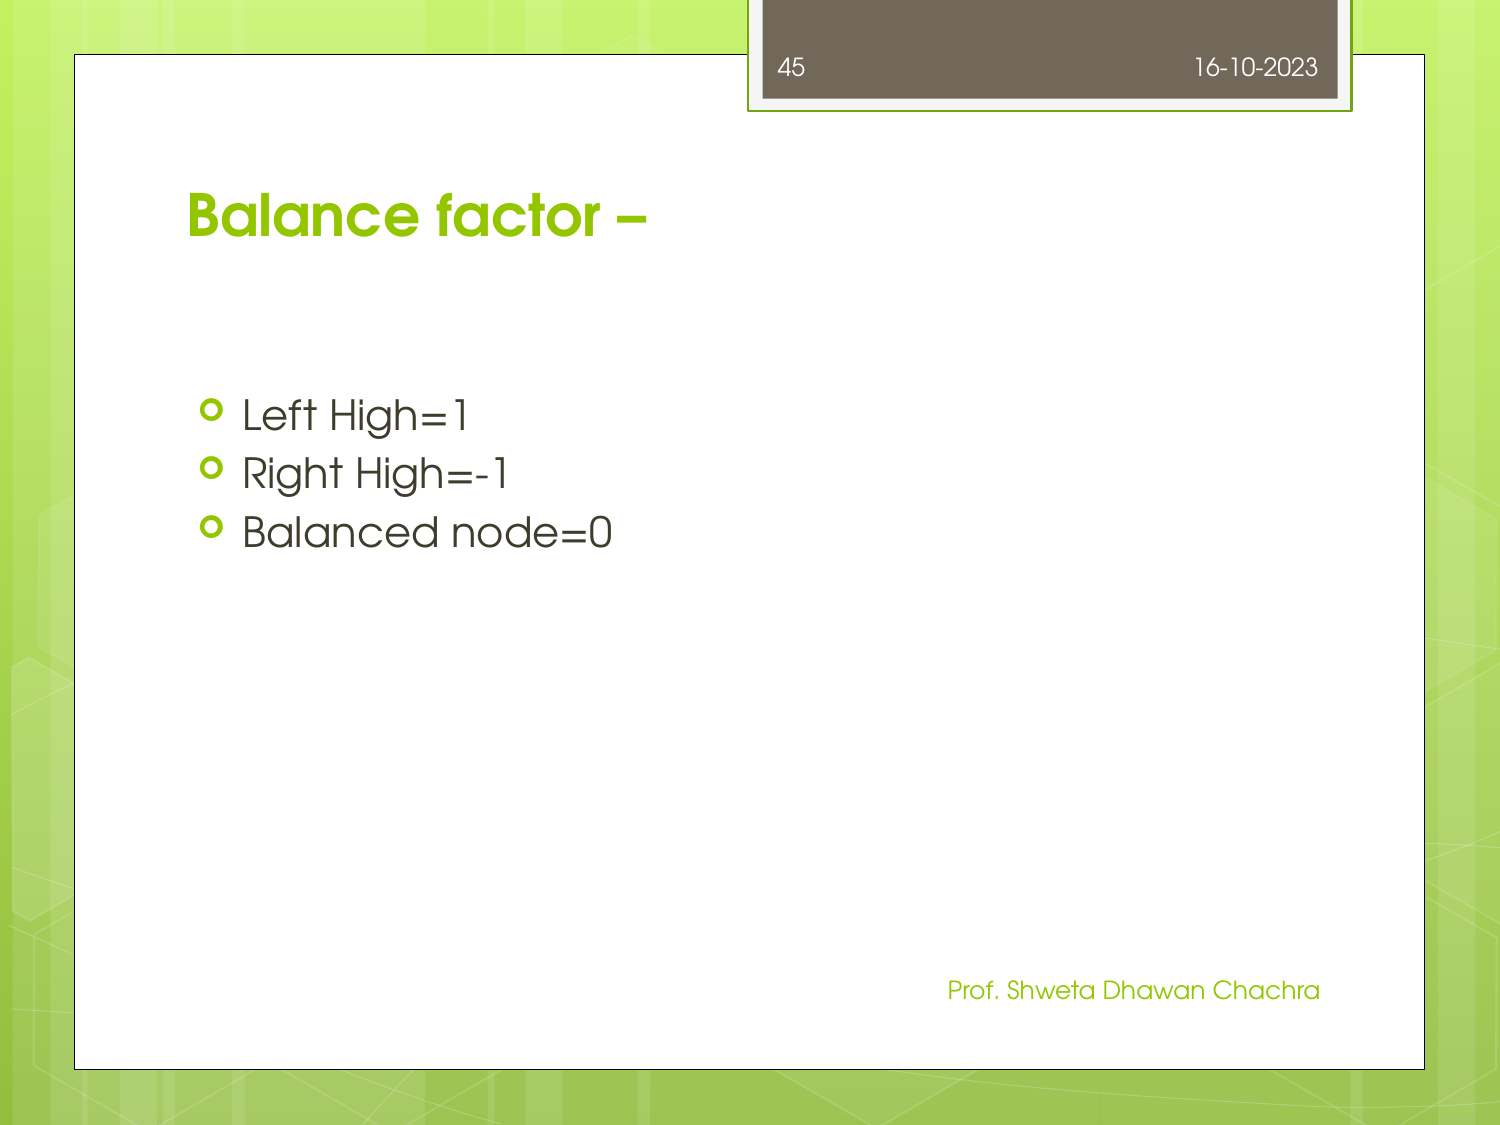

45
16-10-2023
# Balance factor –
Left High=1
Right High=-1
Balanced node=0
Prof. Shweta Dhawan Chachra